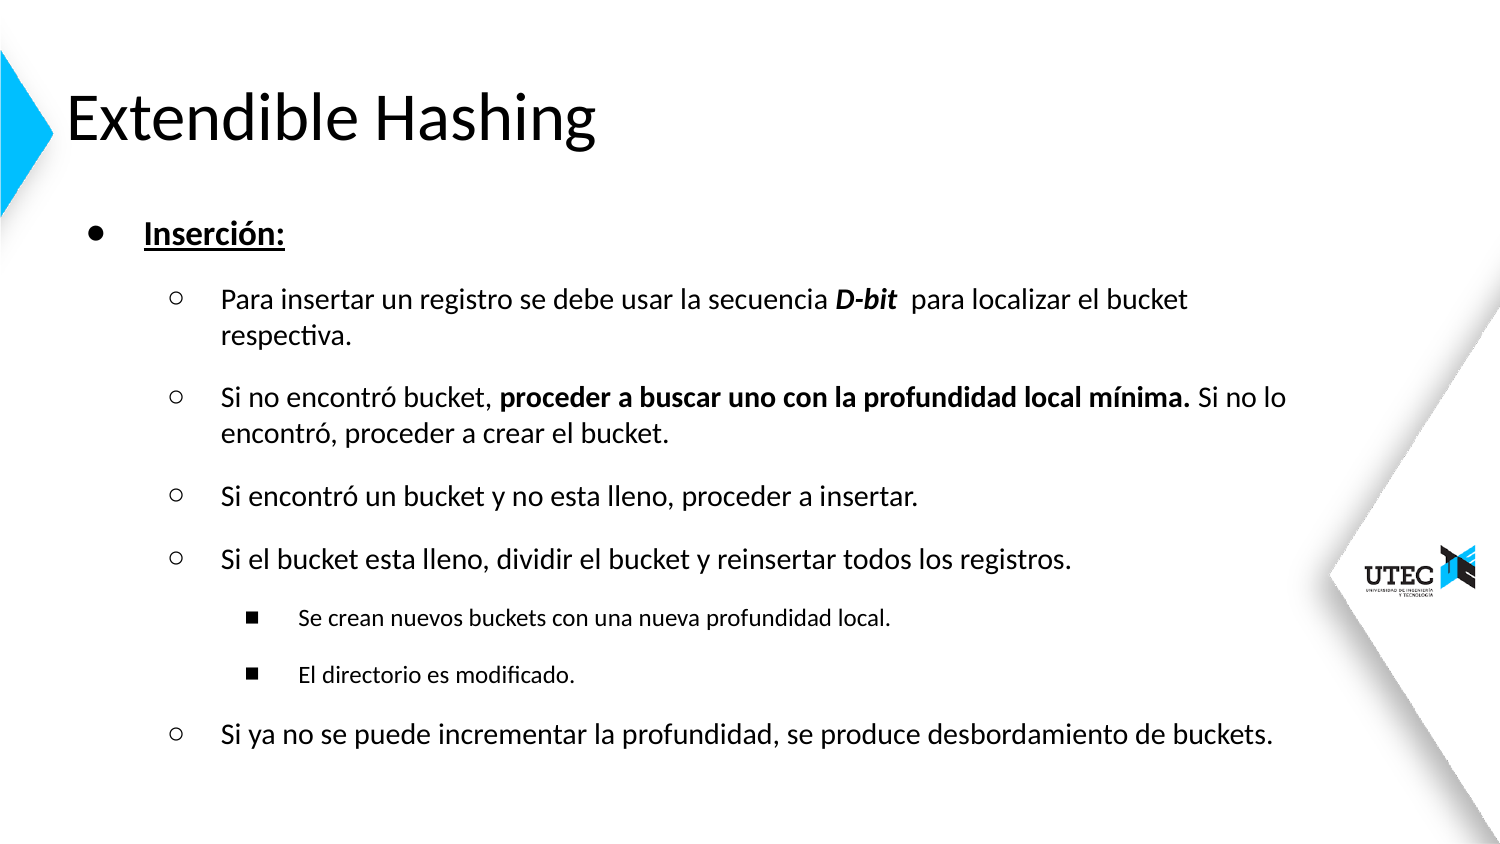

# Extendible Hashing
Inserción:
Para insertar un registro se debe usar la secuencia D-bit  para localizar el bucket respectiva.
Si no encontró bucket, proceder a buscar uno con la profundidad local mínima. Si no lo encontró, proceder a crear el bucket.
Si encontró un bucket y no esta lleno, proceder a insertar.
Si el bucket esta lleno, dividir el bucket y reinsertar todos los registros.
Se crean nuevos buckets con una nueva profundidad local.
El directorio es modificado.
Si ya no se puede incrementar la profundidad, se produce desbordamiento de buckets.